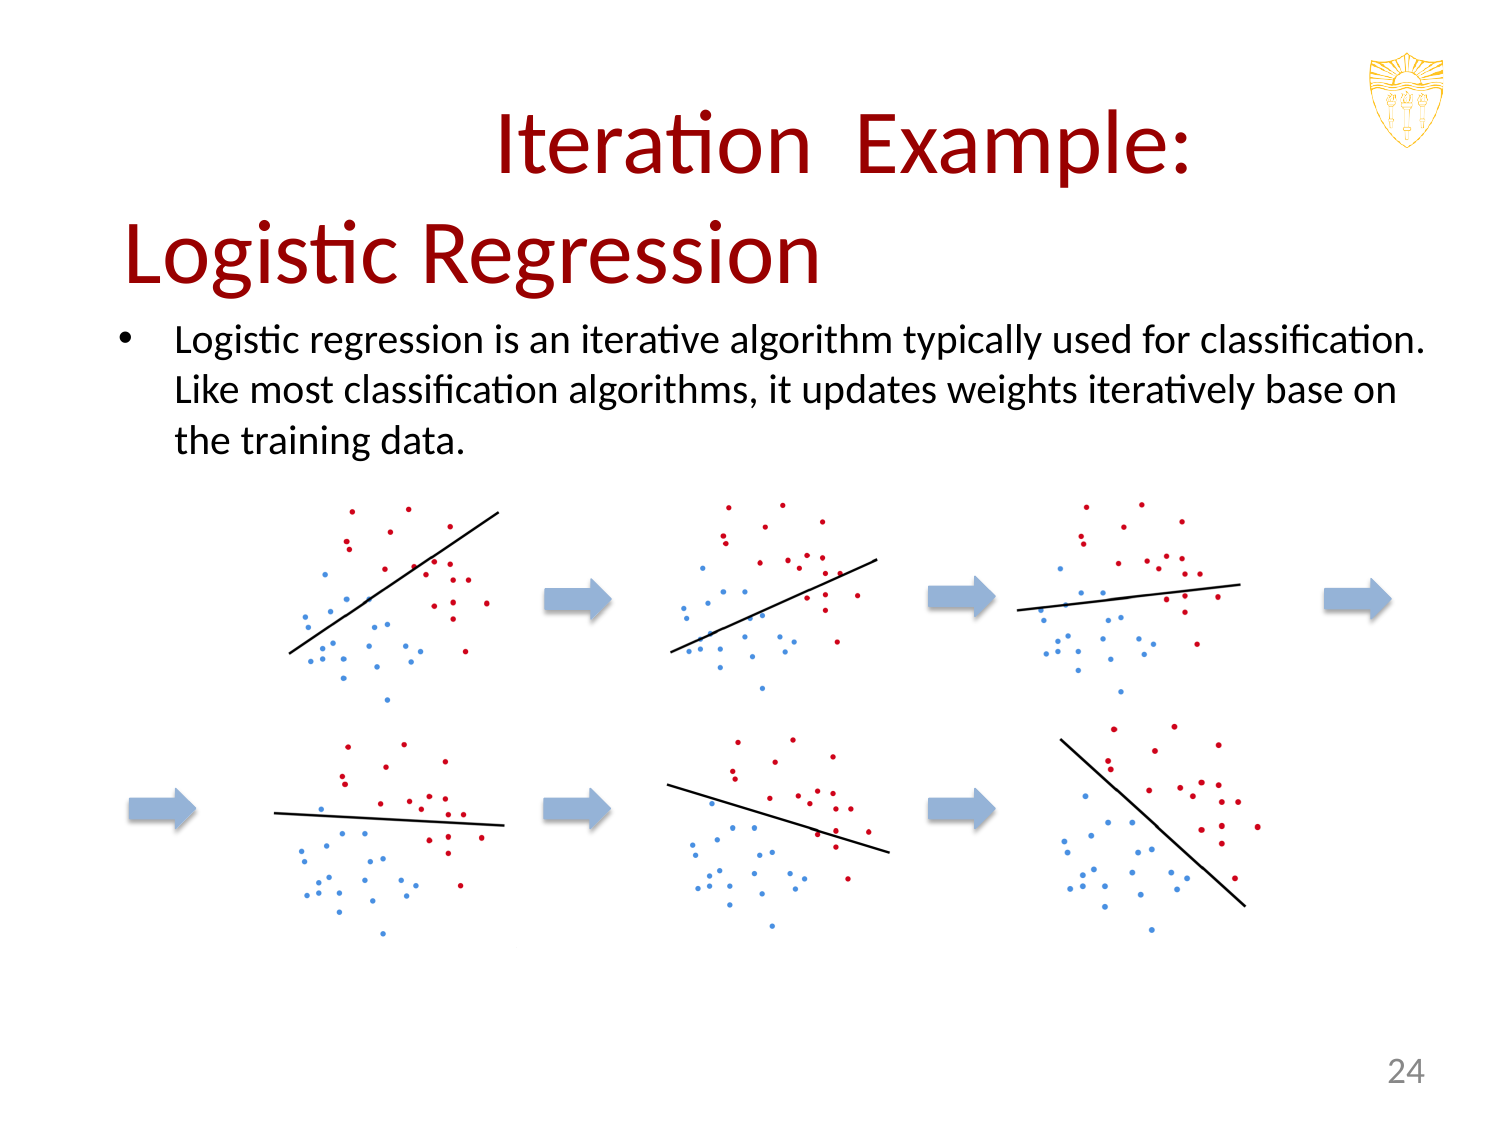

Iteration  Example: Logistic Regression
# Logistic regression is an iterative algorithm typically used for classification. Like most classification algorithms, it updates weights iteratively base on the training data.

24